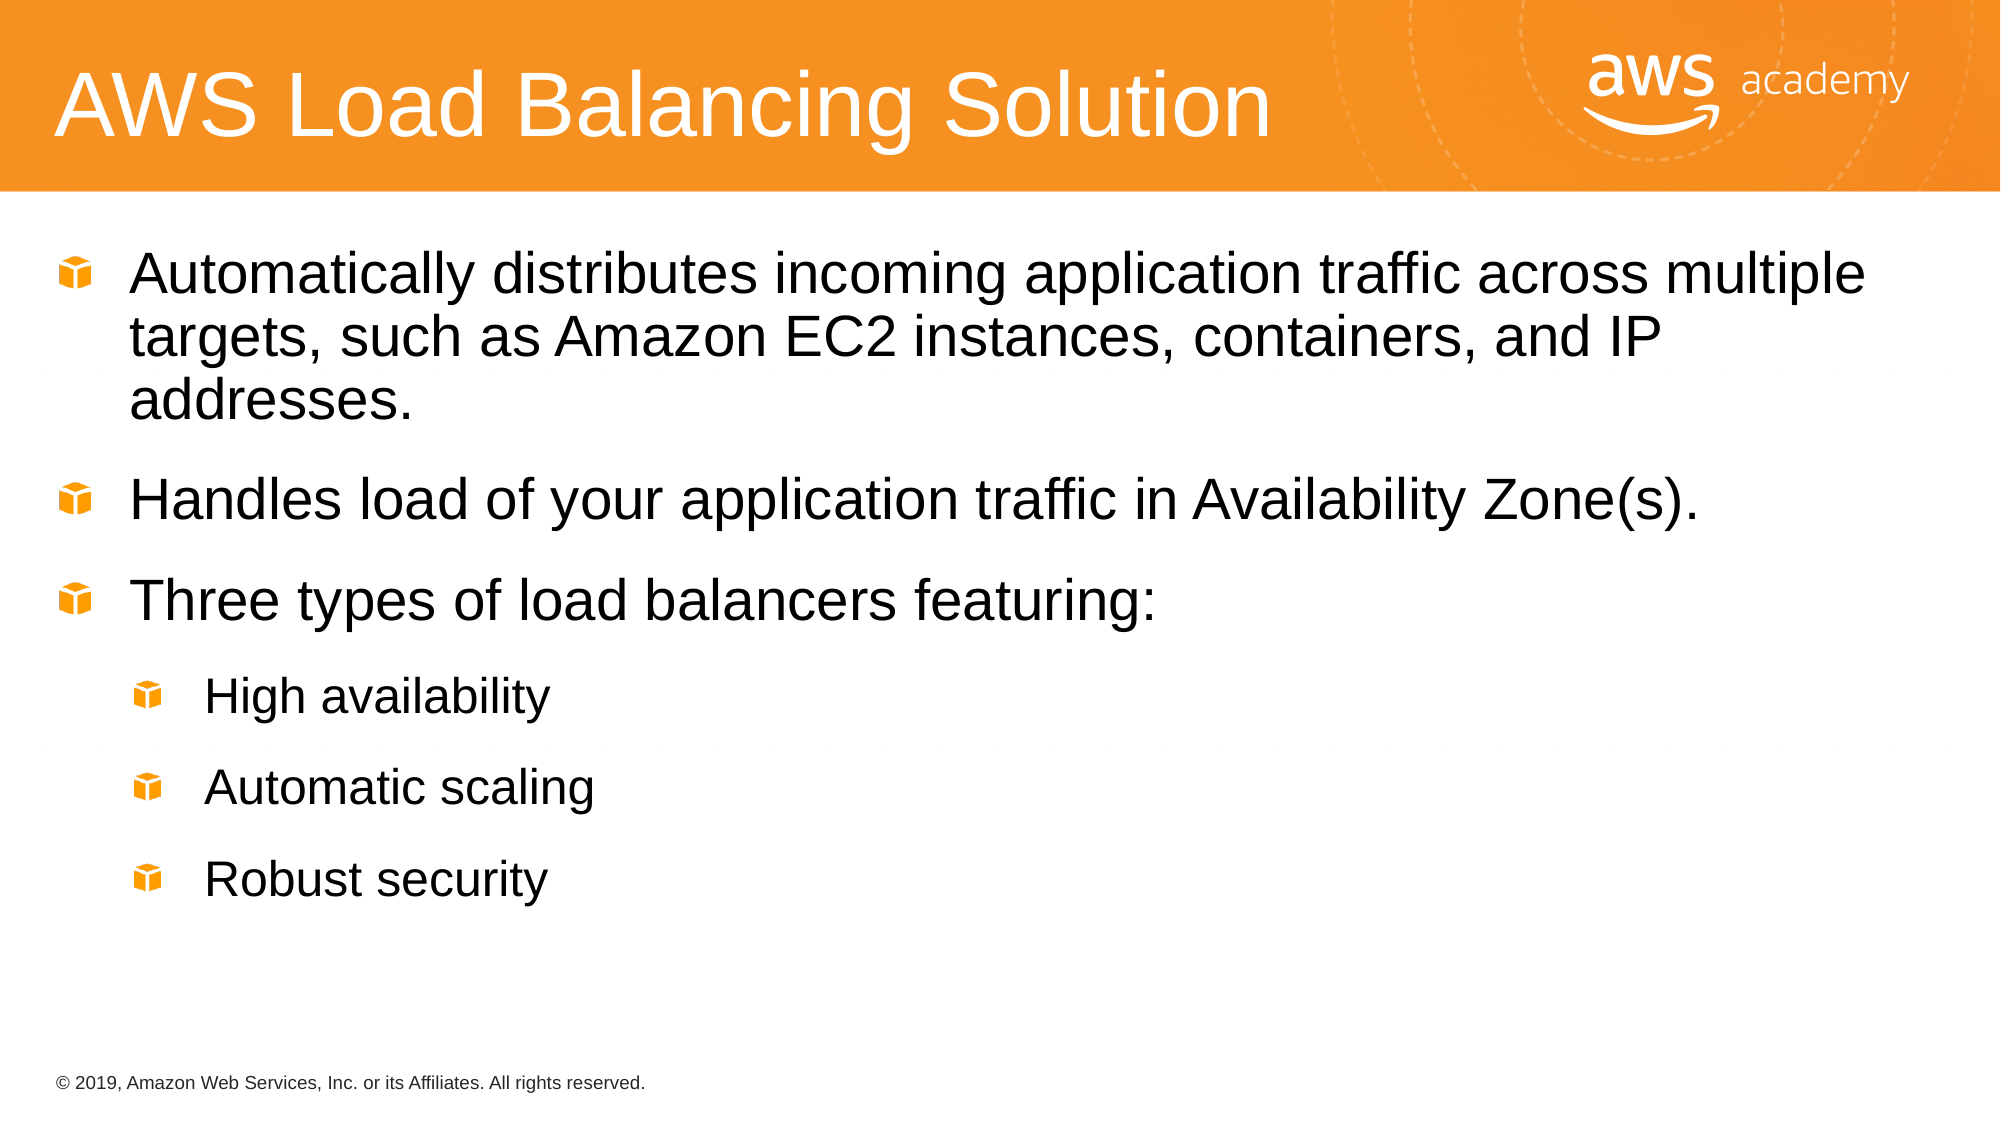

# AWS Load Balancing Solution
Automatically distributes incoming application traffic across multiple targets, such as Amazon EC2 instances, containers, and IP addresses.
Handles load of your application traffic in Availability Zone(s).
Three types of load balancers featuring:
High availability
Automatic scaling
Robust security